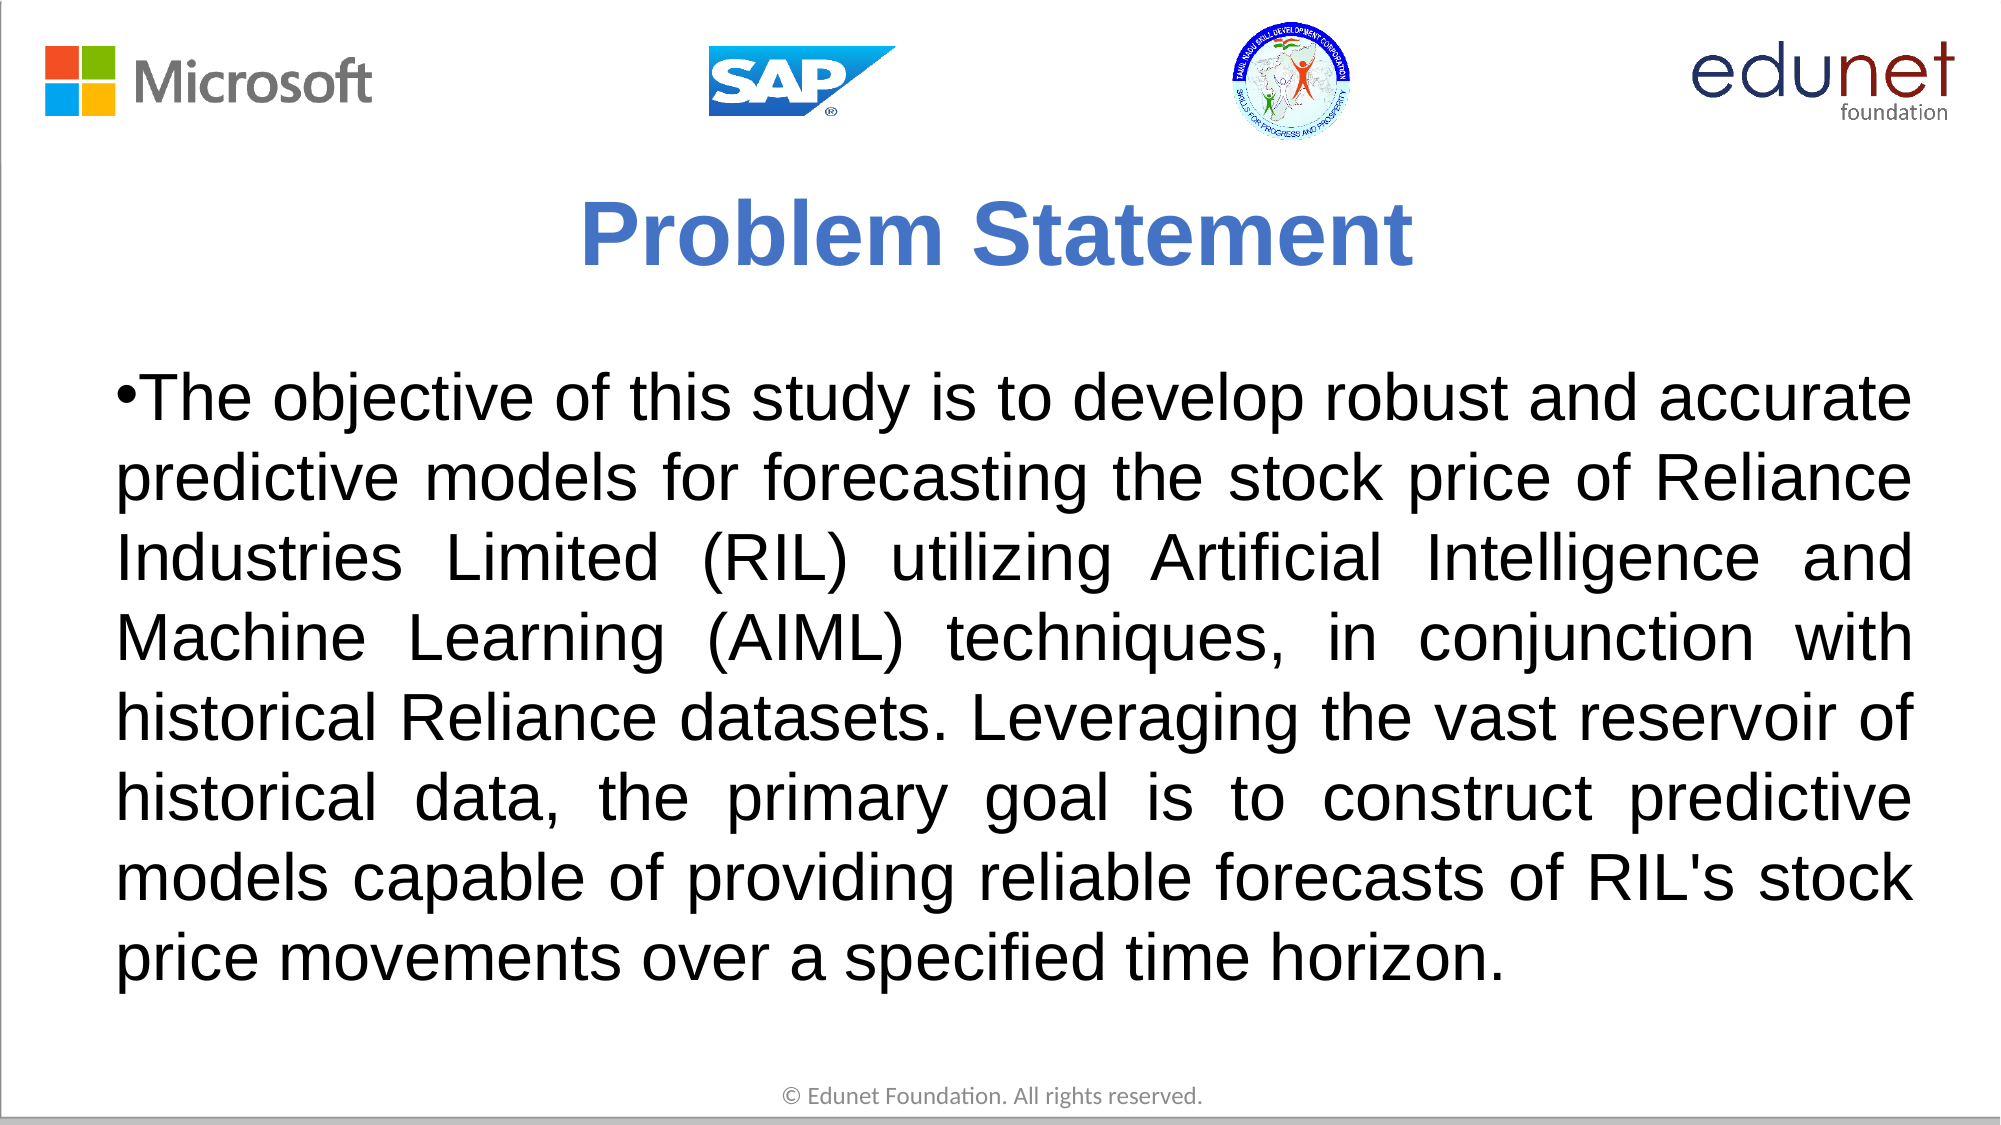

# Problem Statement
The objective of this study is to develop robust and accurate predictive models for forecasting the stock price of Reliance Industries Limited (RIL) utilizing Artificial Intelligence and Machine Learning (AIML) techniques, in conjunction with historical Reliance datasets. Leveraging the vast reservoir of historical data, the primary goal is to construct predictive models capable of providing reliable forecasts of RIL's stock price movements over a specified time horizon.
© Edunet Foundation. All rights reserved.